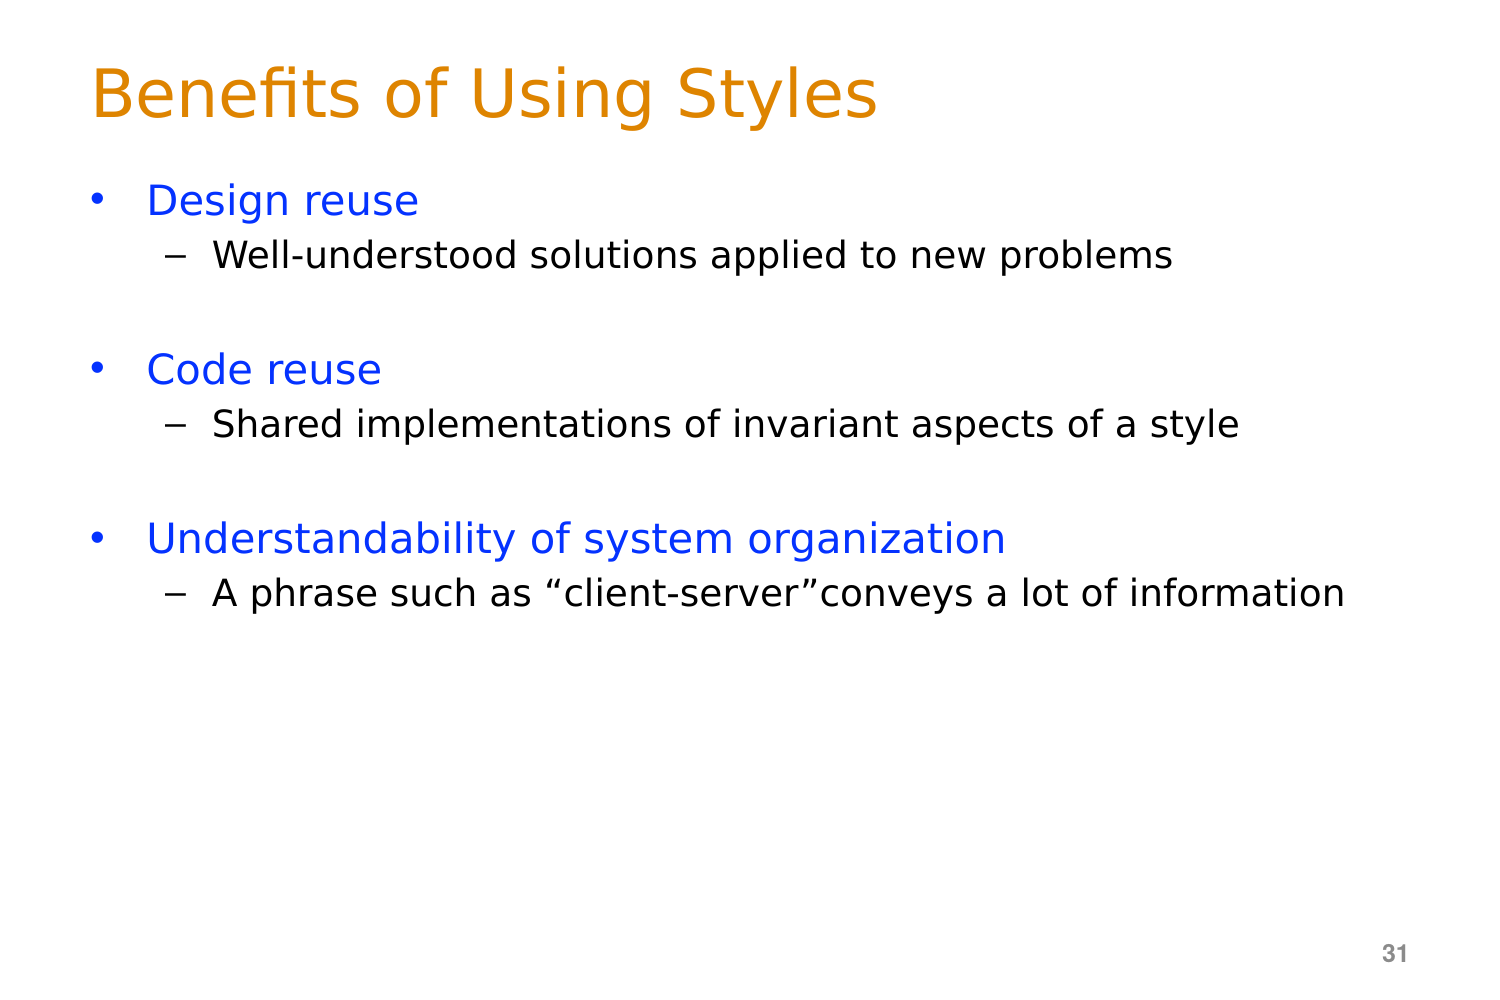

# Benefits of Using Styles
Design reuse
Well-understood solutions applied to new problems

Code reuse
Shared implementations of invariant aspects of a style

Understandability of system organization
A phrase such as “client-server”conveys a lot of information
31